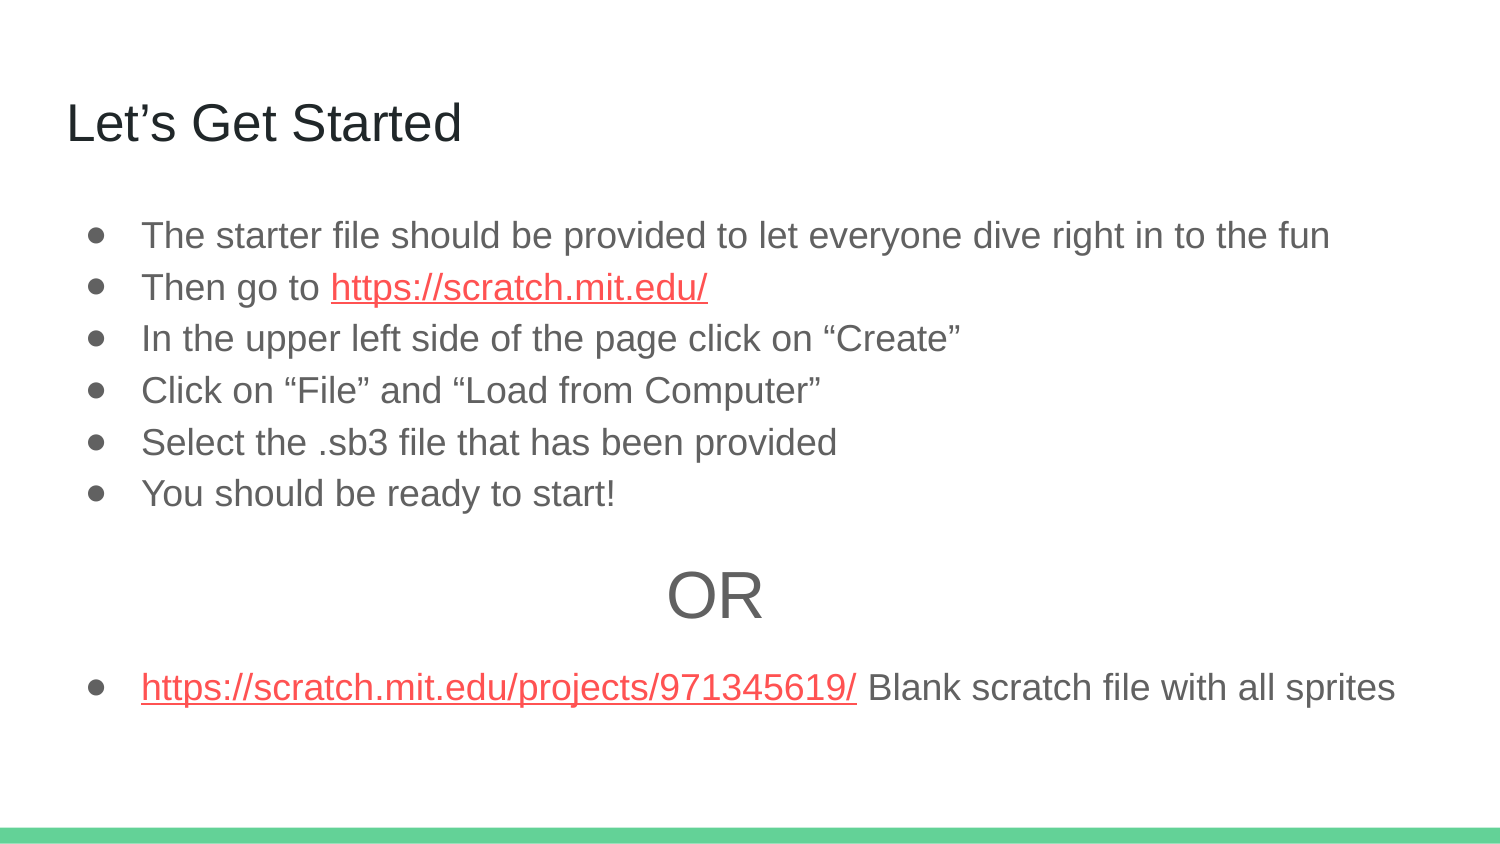

# Let’s Get Started
The starter file should be provided to let everyone dive right in to the fun
Then go to https://scratch.mit.edu/
In the upper left side of the page click on “Create”
Click on “File” and “Load from Computer”
Select the .sb3 file that has been provided
You should be ready to start!
				OR
https://scratch.mit.edu/projects/971345619/ Blank scratch file with all sprites